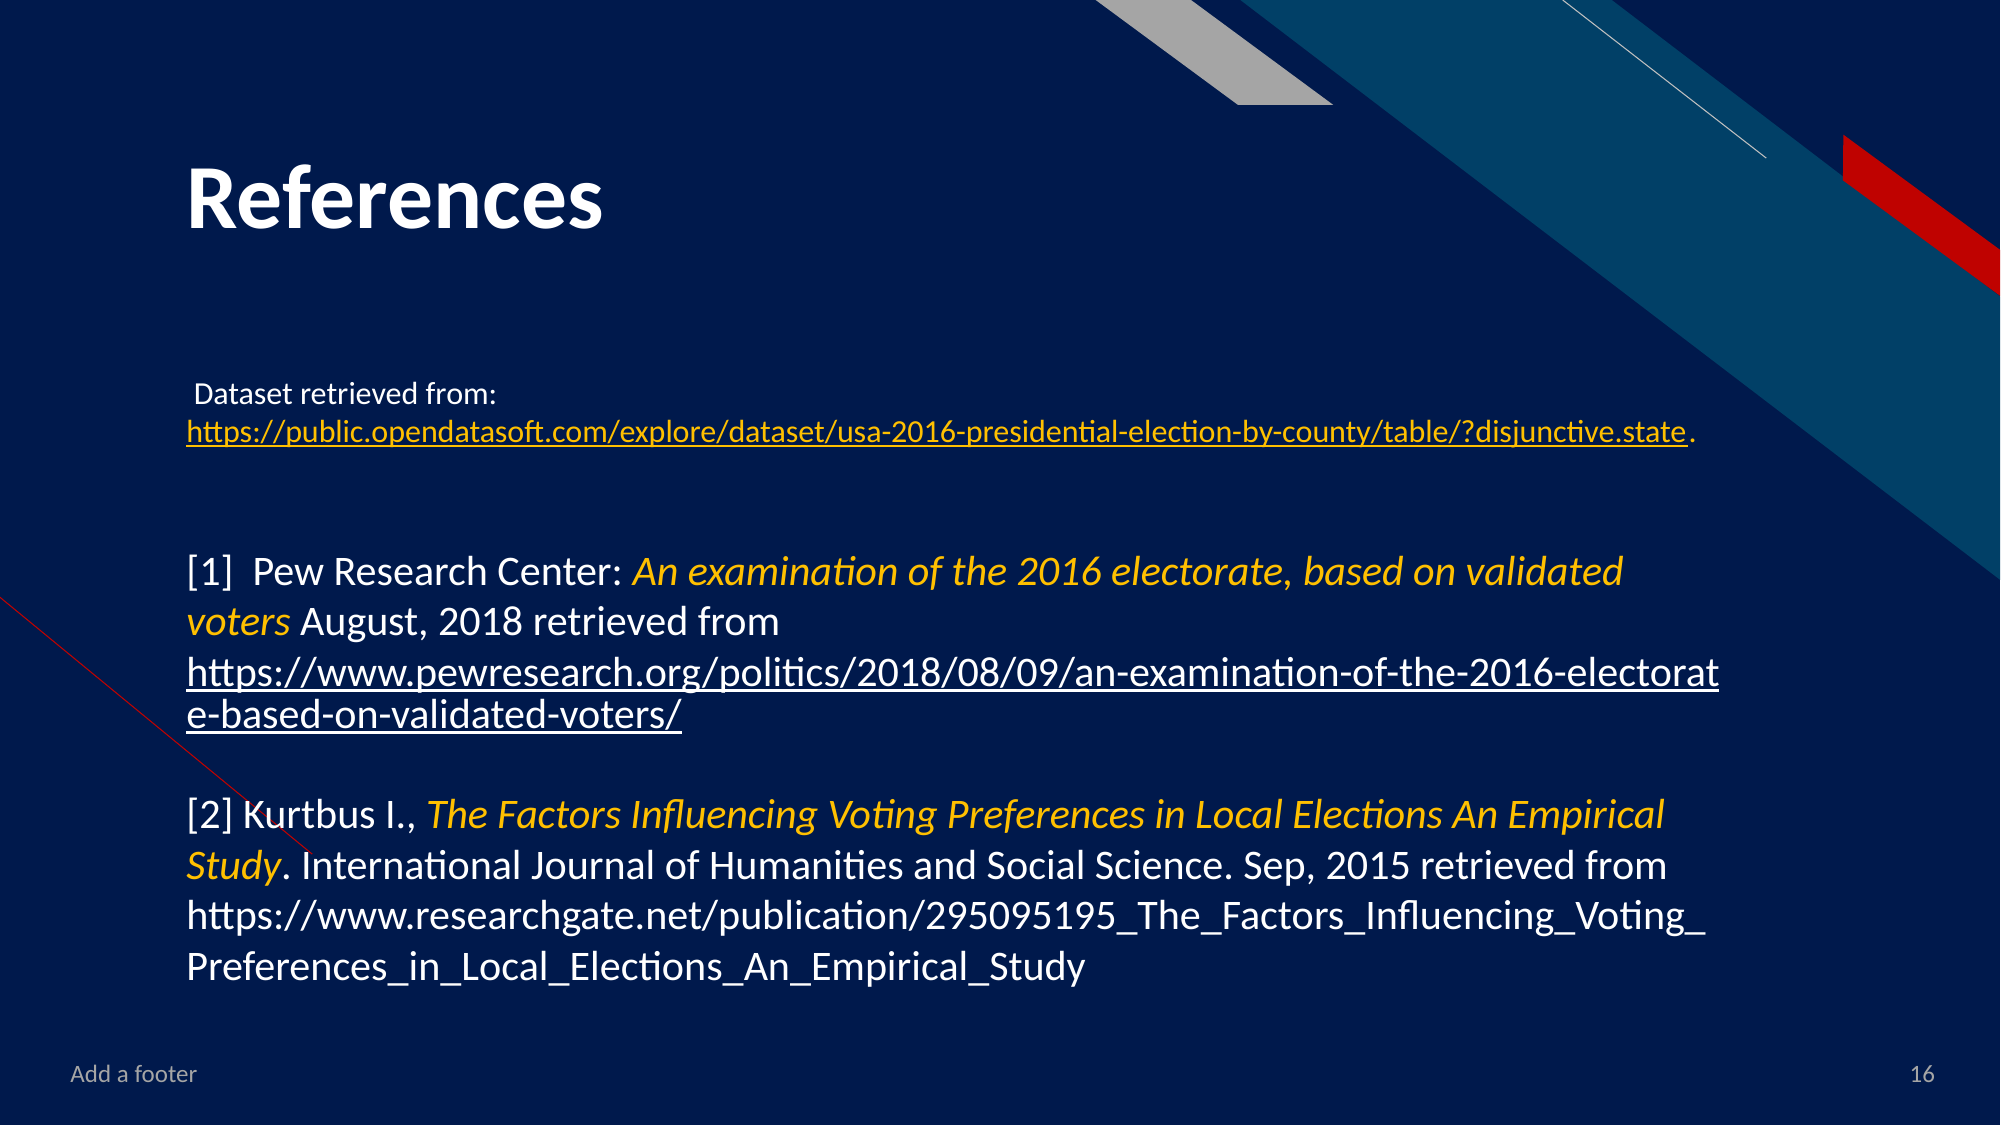

# References
 Dataset retrieved from:
https://public.opendatasoft.com/explore/dataset/usa-2016-presidential-election-by-county/table/?disjunctive.state.
[1]  Pew Research Center: An examination of the 2016 electorate, based on validated voters August, 2018 retrieved from https://www.pewresearch.org/politics/2018/08/09/an-examination-of-the-2016-electorate-based-on-validated-voters/

[2] Kurtbus I., The Factors Influencing Voting Preferences in Local Elections An Empirical Study. International Journal of Humanities and Social Science. Sep, 2015 retrieved from https://www.researchgate.net/publication/295095195_The_Factors_Influencing_Voting_Preferences_in_Local_Elections_An_Empirical_Study

Add a footer
16